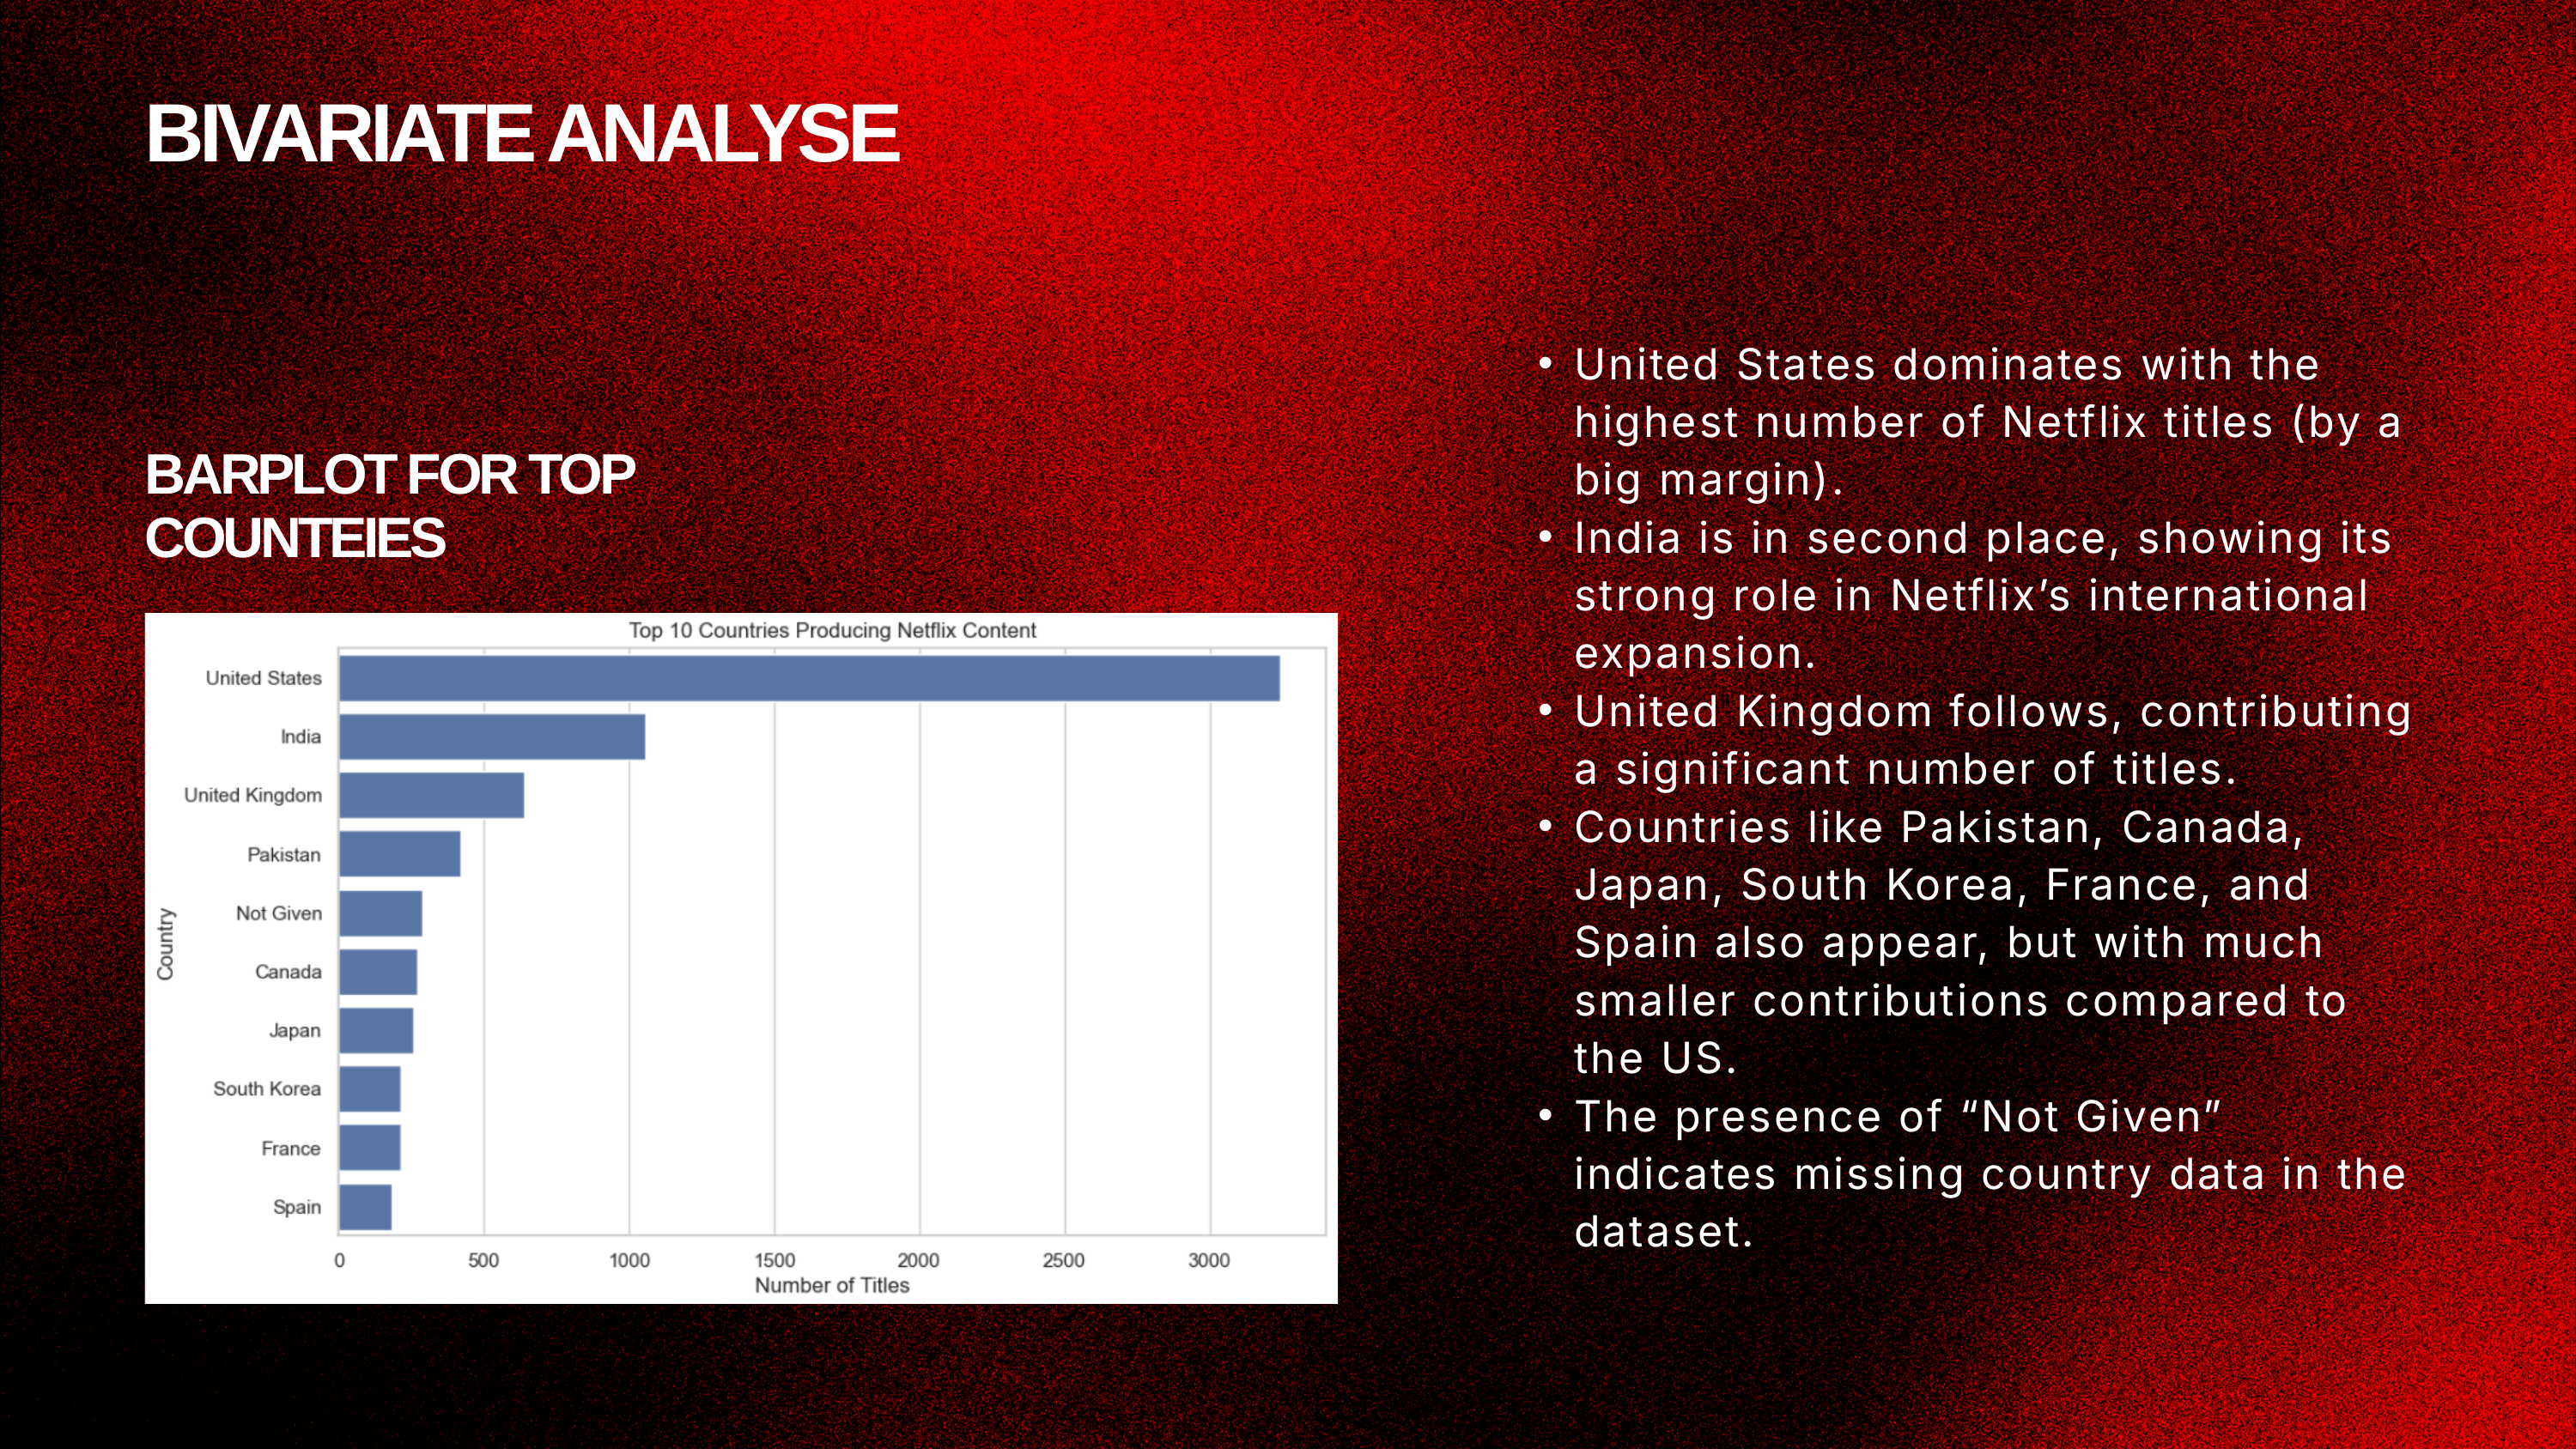

BIVARIATE ANALYSE

United States dominates with the highest number of Netflix titles (by a big margin).
India is in second place, showing its strong role in Netflix’s international expansion.
United Kingdom follows, contributing a significant number of titles.
Countries like Pakistan, Canada, Japan, South Korea, France, and Spain also appear, but with much smaller contributions compared to the US.
The presence of “Not Given” indicates missing country data in the dataset.

BARPLOT FOR TOP COUNTEIES